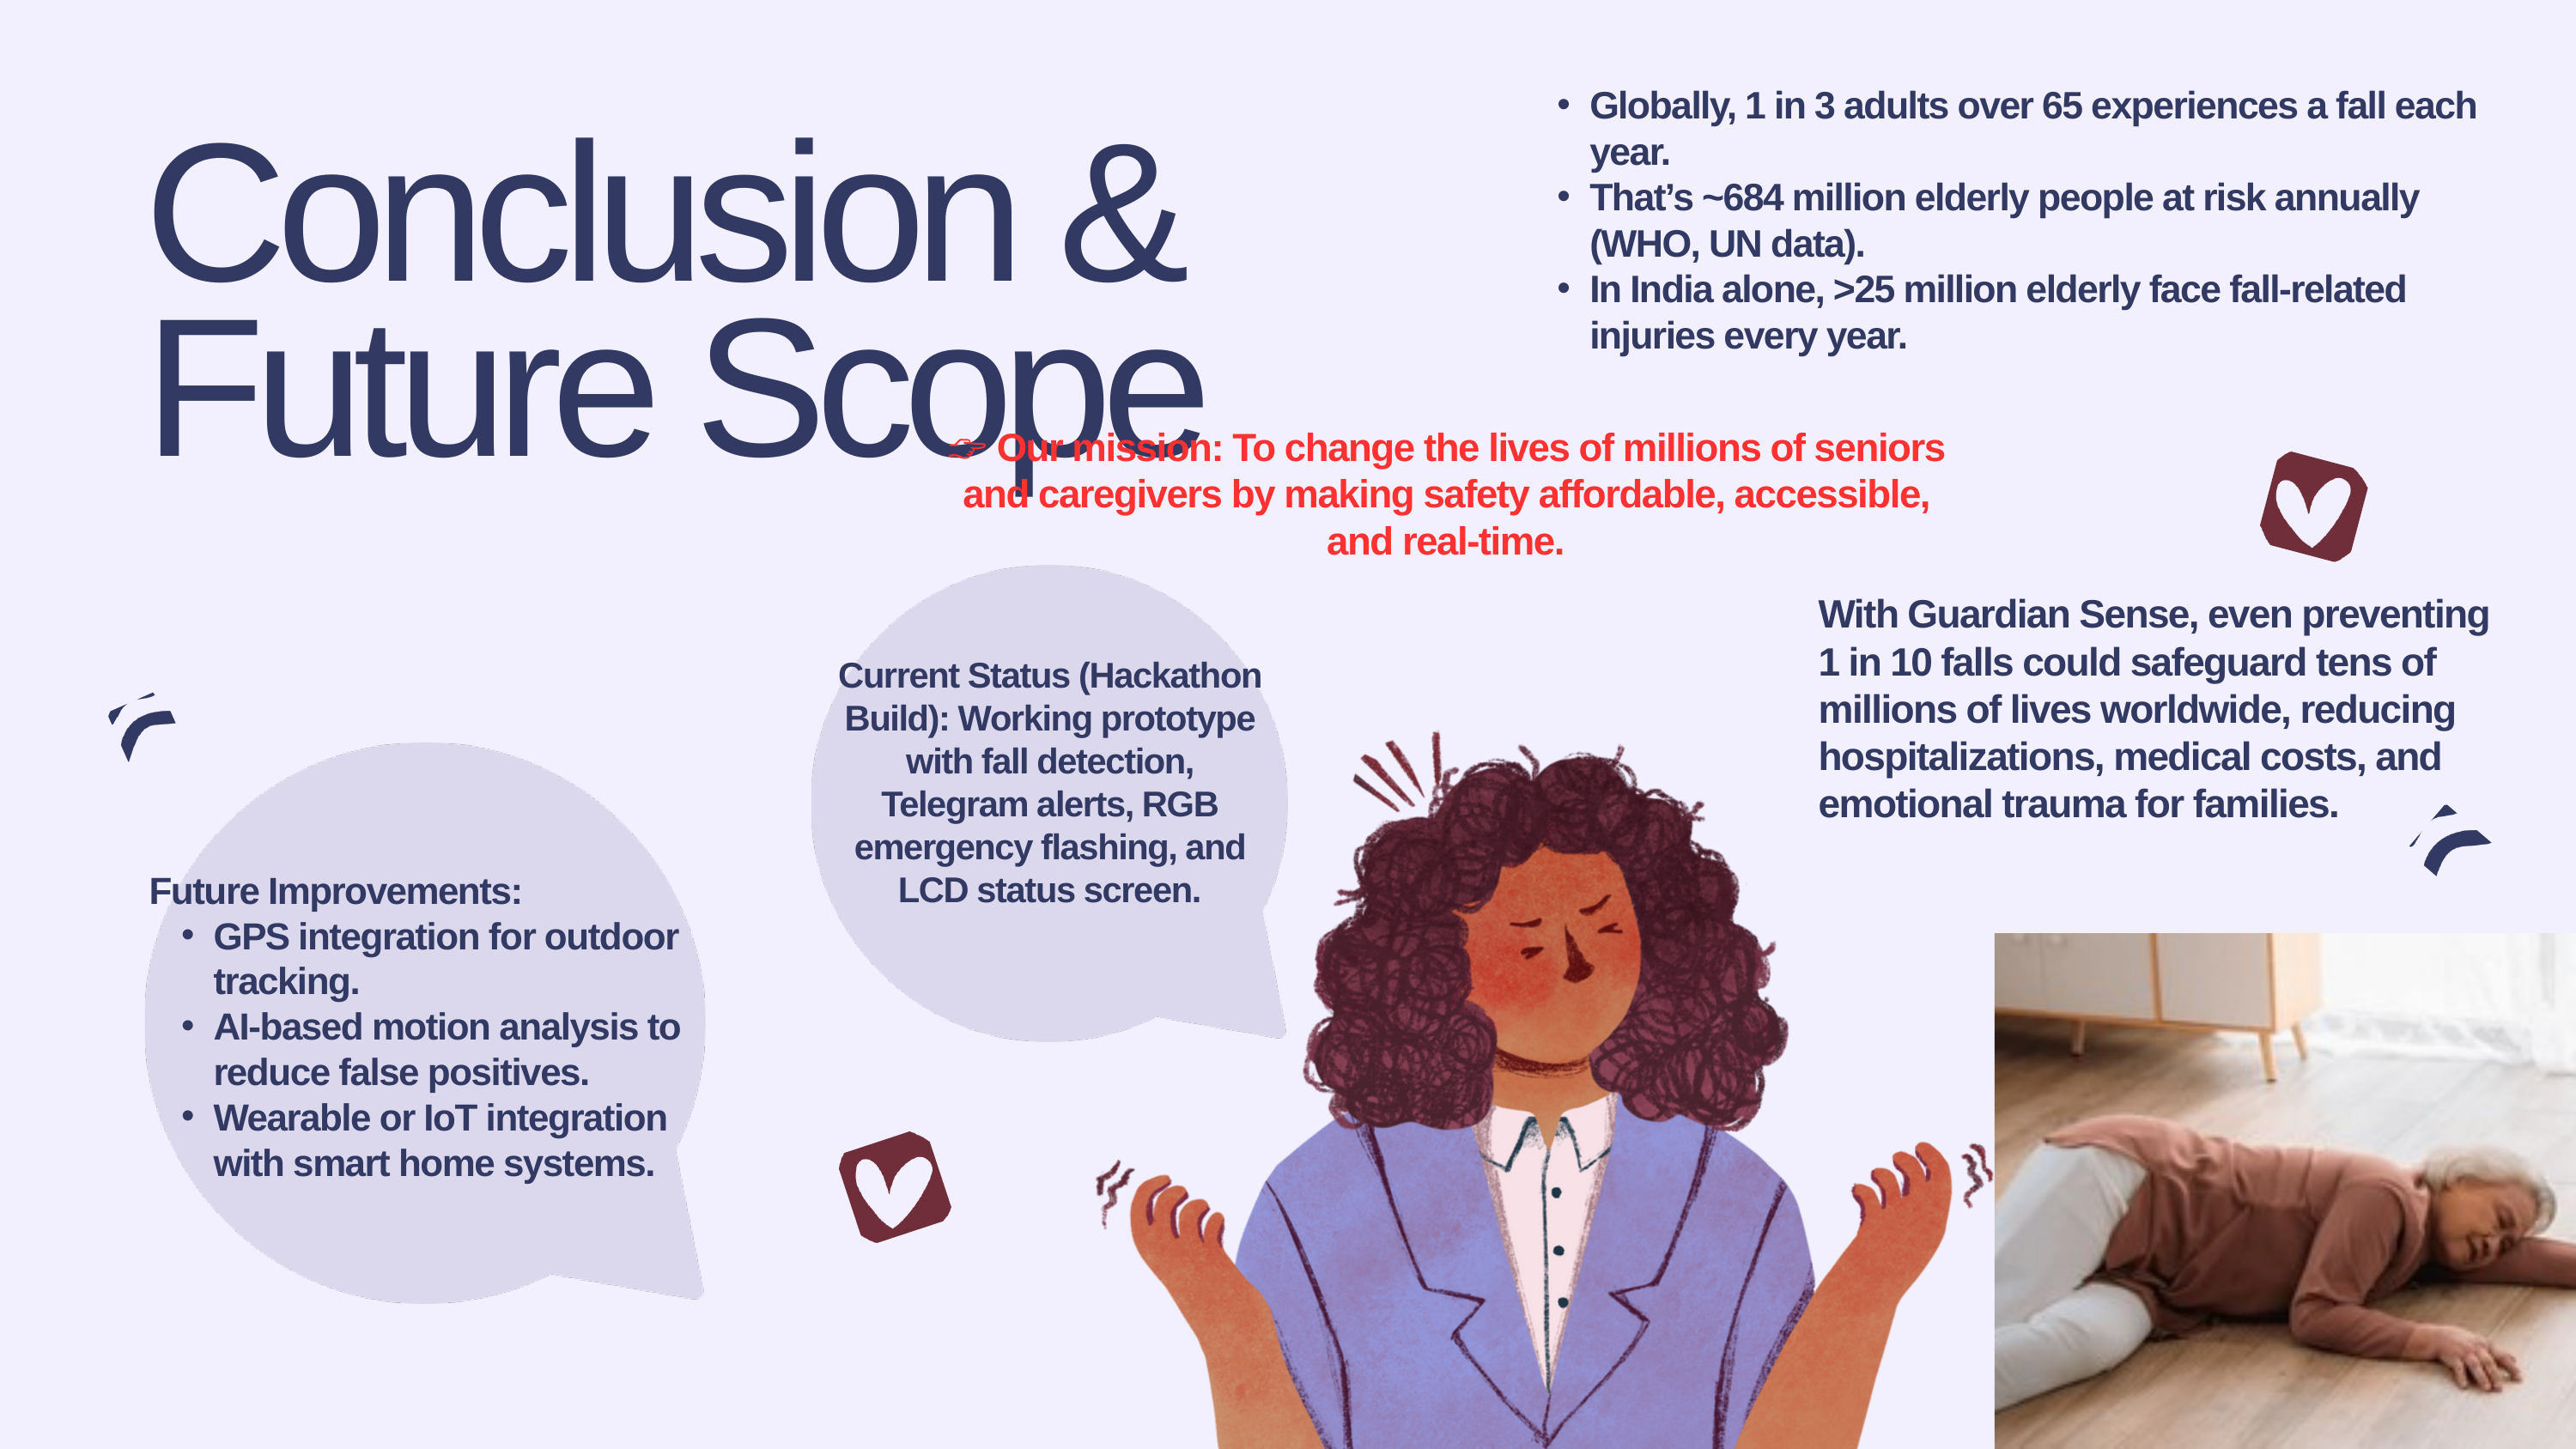

Globally, 1 in 3 adults over 65 experiences a fall each year.
That’s ~684 million elderly people at risk annually (WHO, UN data).
In India alone, >25 million elderly face fall-related injuries every year.

Conclusion & Future Scope
👉 Our mission: To change the lives of millions of seniors and caregivers by making safety affordable, accessible, and real-time.

With Guardian Sense, even preventing 1 in 10 falls could safeguard tens of millions of lives worldwide, reducing hospitalizations, medical costs, and emotional trauma for families.

Current Status (Hackathon Build): Working prototype with fall detection, Telegram alerts, RGB emergency flashing, and LCD status screen.

Future Improvements:
GPS integration for outdoor tracking.
AI-based motion analysis to reduce false positives.
Wearable or IoT integration with smart home systems.